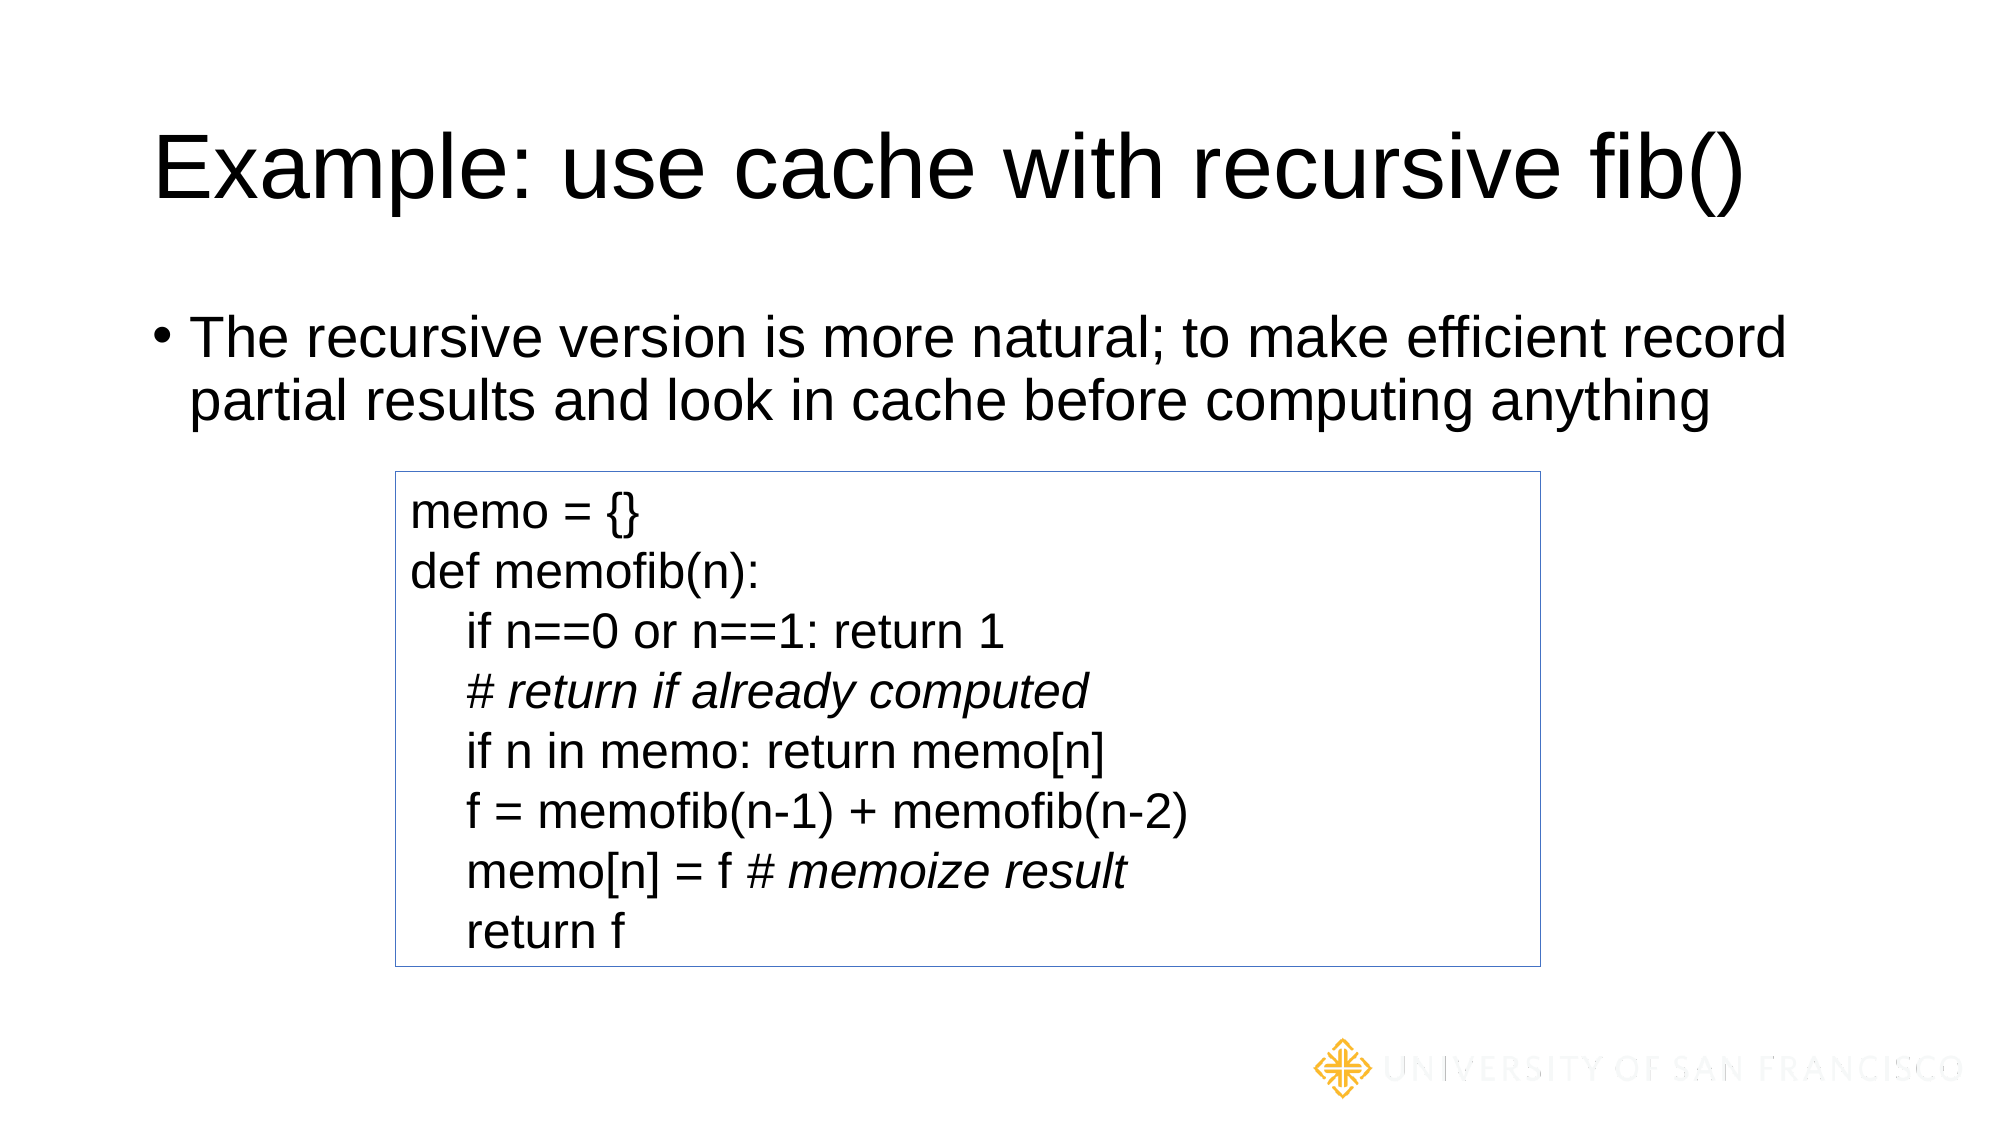

# Example: use cache with recursive fib()
The recursive version is more natural; to make efficient record partial results and look in cache before computing anything
memo = {}
def memofib(n):
    if n==0 or n==1: return 1
    # return if already computed
    if n in memo: return memo[n]
    f = memofib(n-1) + memofib(n-2)
    memo[n] = f # memoize result
    return f